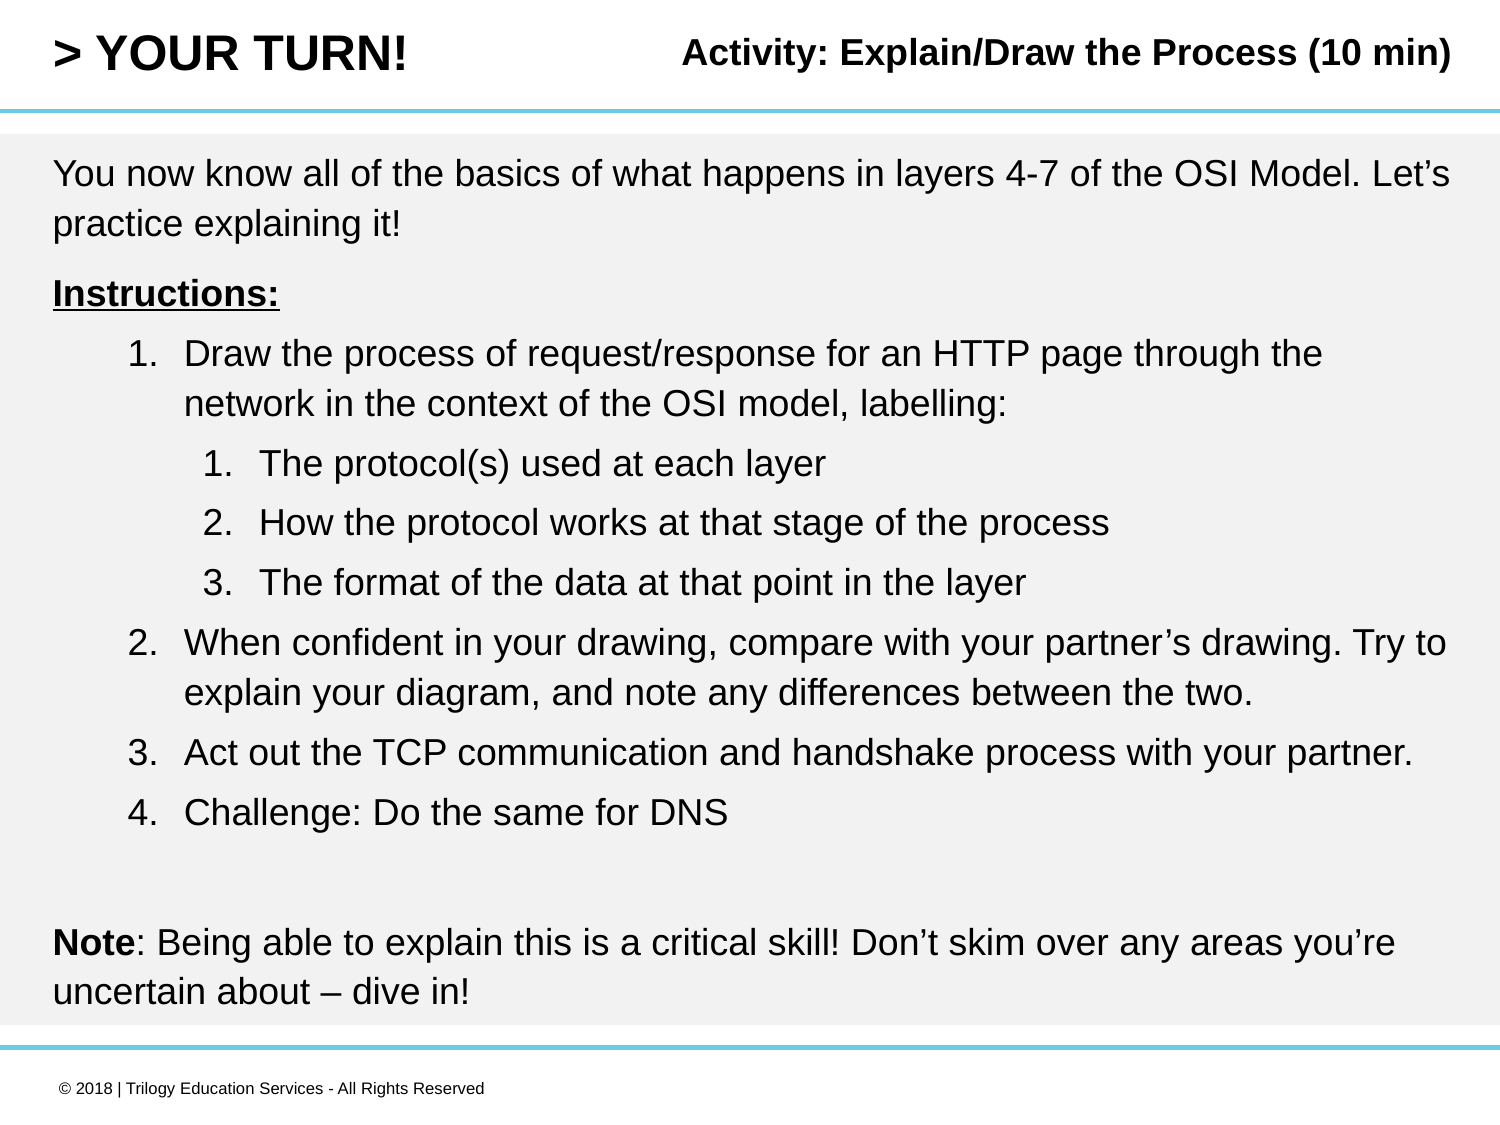

Activity: Explain/Draw the Process (10 min)
You now know all of the basics of what happens in layers 4-7 of the OSI Model. Let’s practice explaining it!
Instructions:
Draw the process of request/response for an HTTP page through the network in the context of the OSI model, labelling:
The protocol(s) used at each layer
How the protocol works at that stage of the process
The format of the data at that point in the layer
When confident in your drawing, compare with your partner’s drawing. Try to explain your diagram, and note any differences between the two.
Act out the TCP communication and handshake process with your partner.
Challenge: Do the same for DNS

Note: Being able to explain this is a critical skill! Don’t skim over any areas you’re uncertain about – dive in!